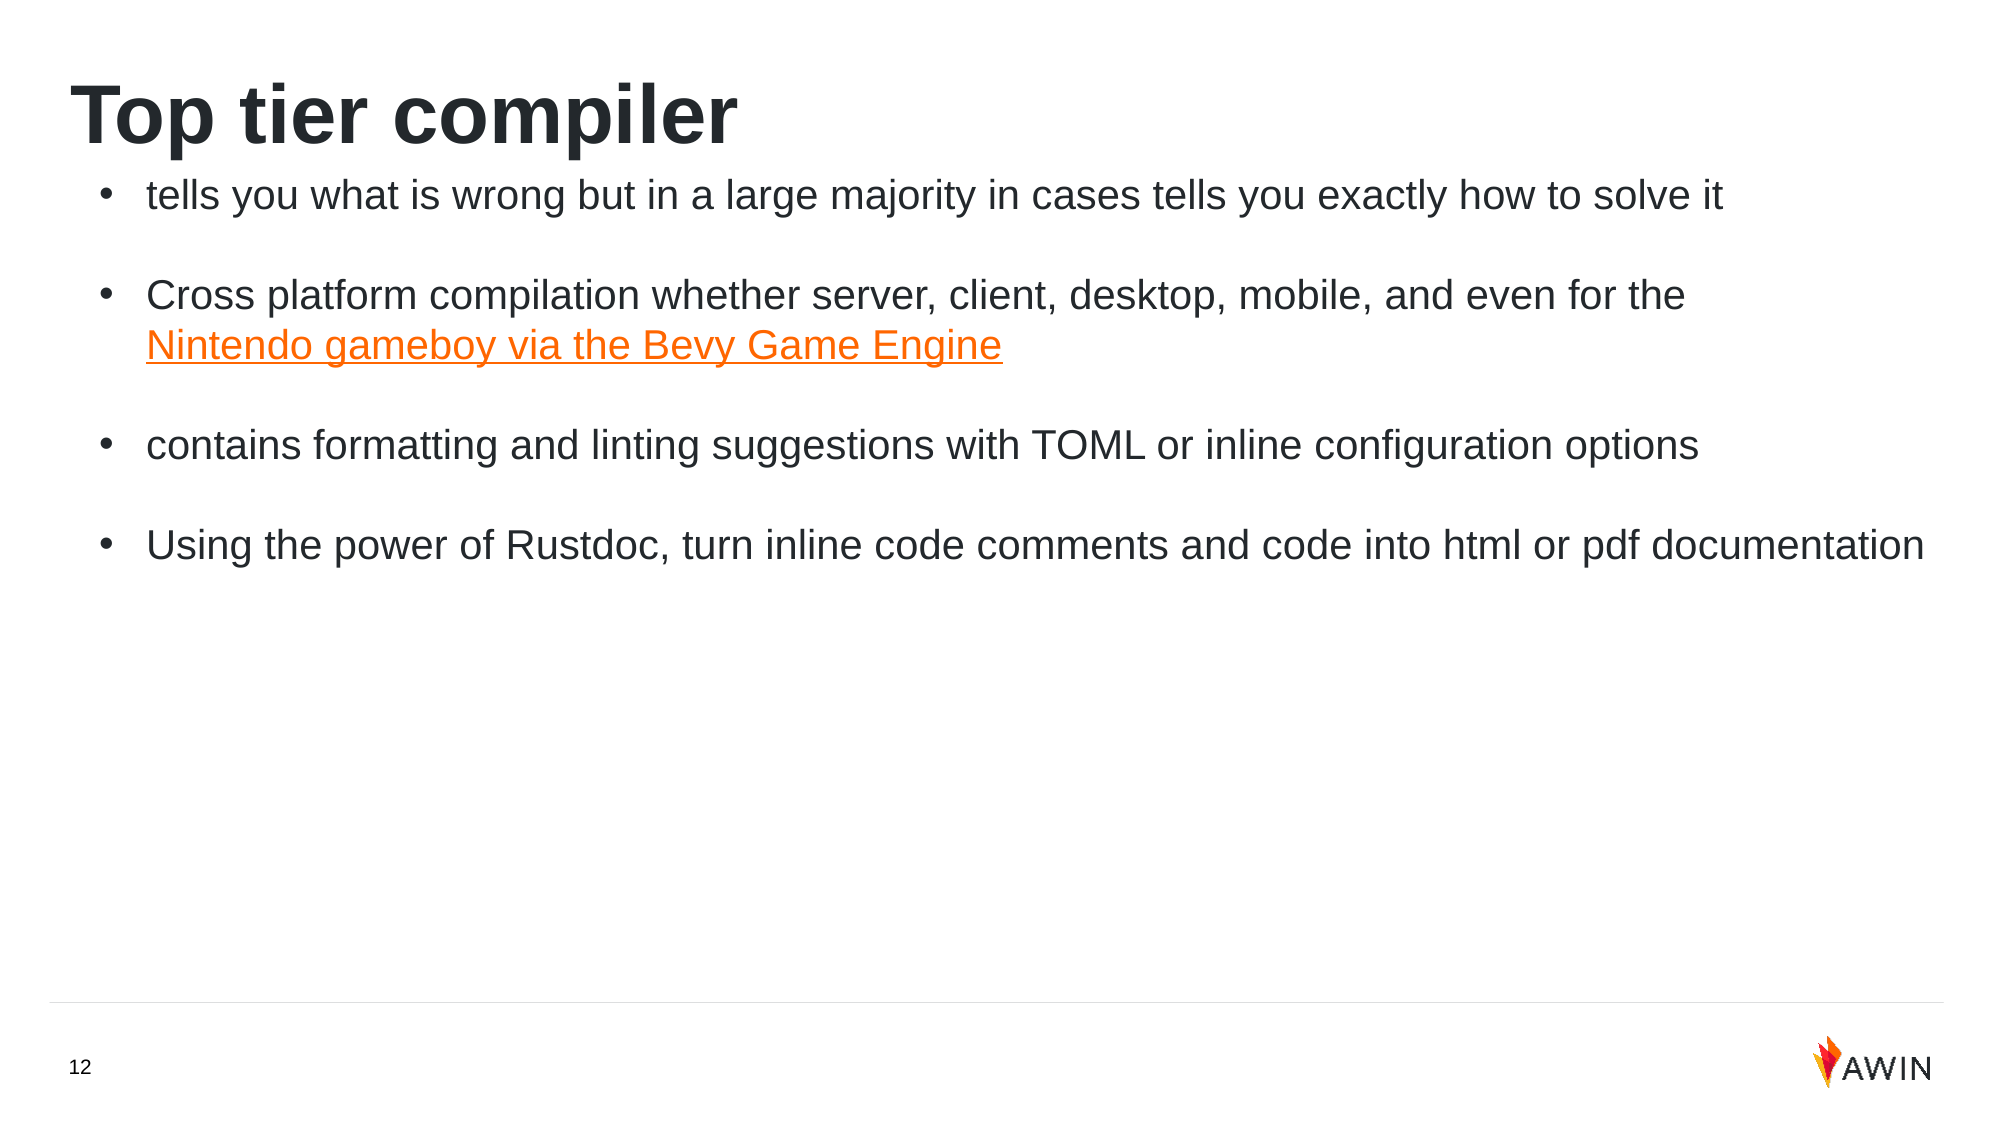

Top tier compiler
tells you what is wrong but in a large majority in cases tells you exactly how to solve it

Cross platform compilation whether server, client, desktop, mobile, and even for the Nintendo gameboy via the Bevy Game Engine

contains formatting and linting suggestions with TOML or inline configuration options

Using the power of Rustdoc, turn inline code comments and code into html or pdf documentation